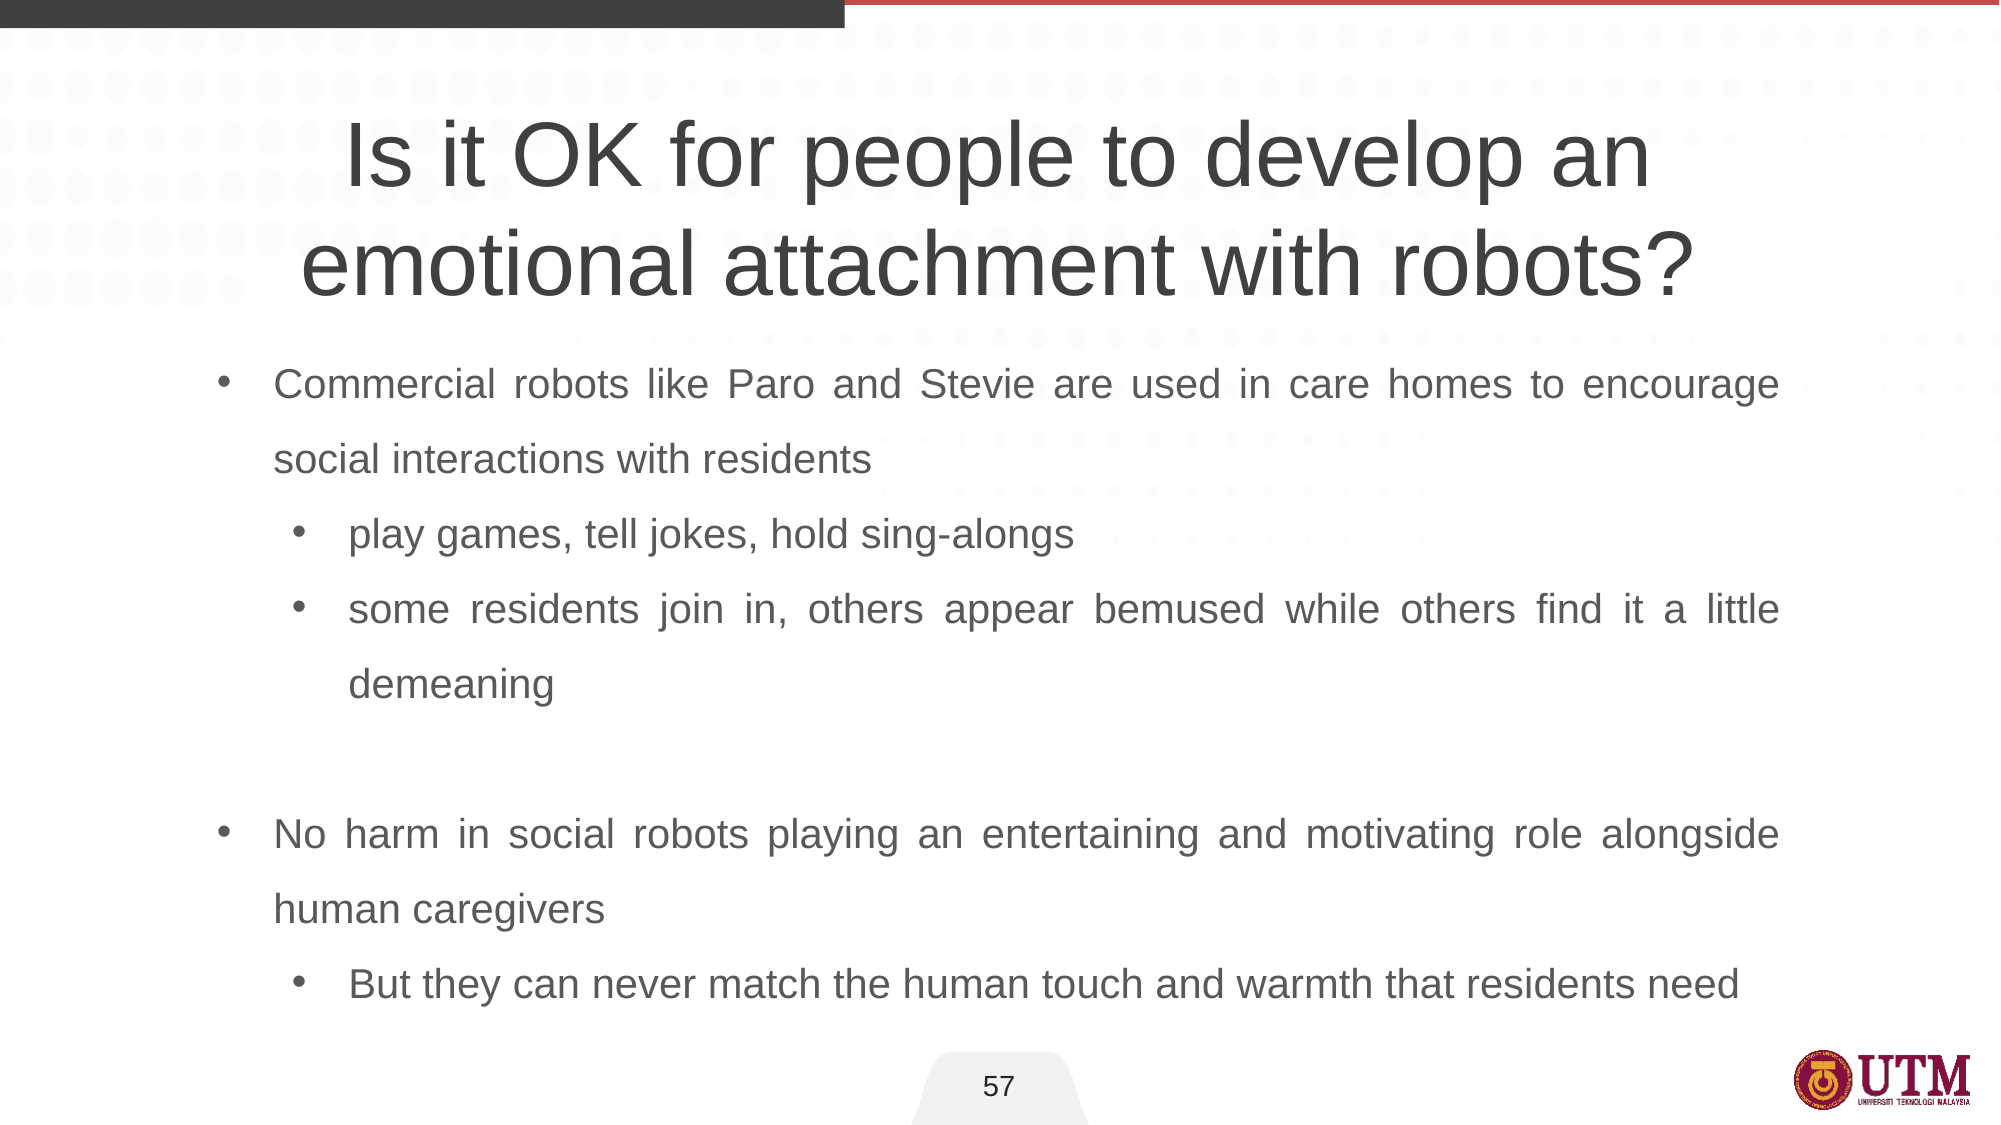

Is it OK for people to develop an emotional attachment with robots?
Commercial robots like Paro and Stevie are used in care homes to encourage social interactions with residents
play games, tell jokes, hold sing-alongs
some residents join in, others appear bemused while others find it a little demeaning

No harm in social robots playing an entertaining and motivating role alongside human caregivers
But they can never match the human touch and warmth that residents need
57